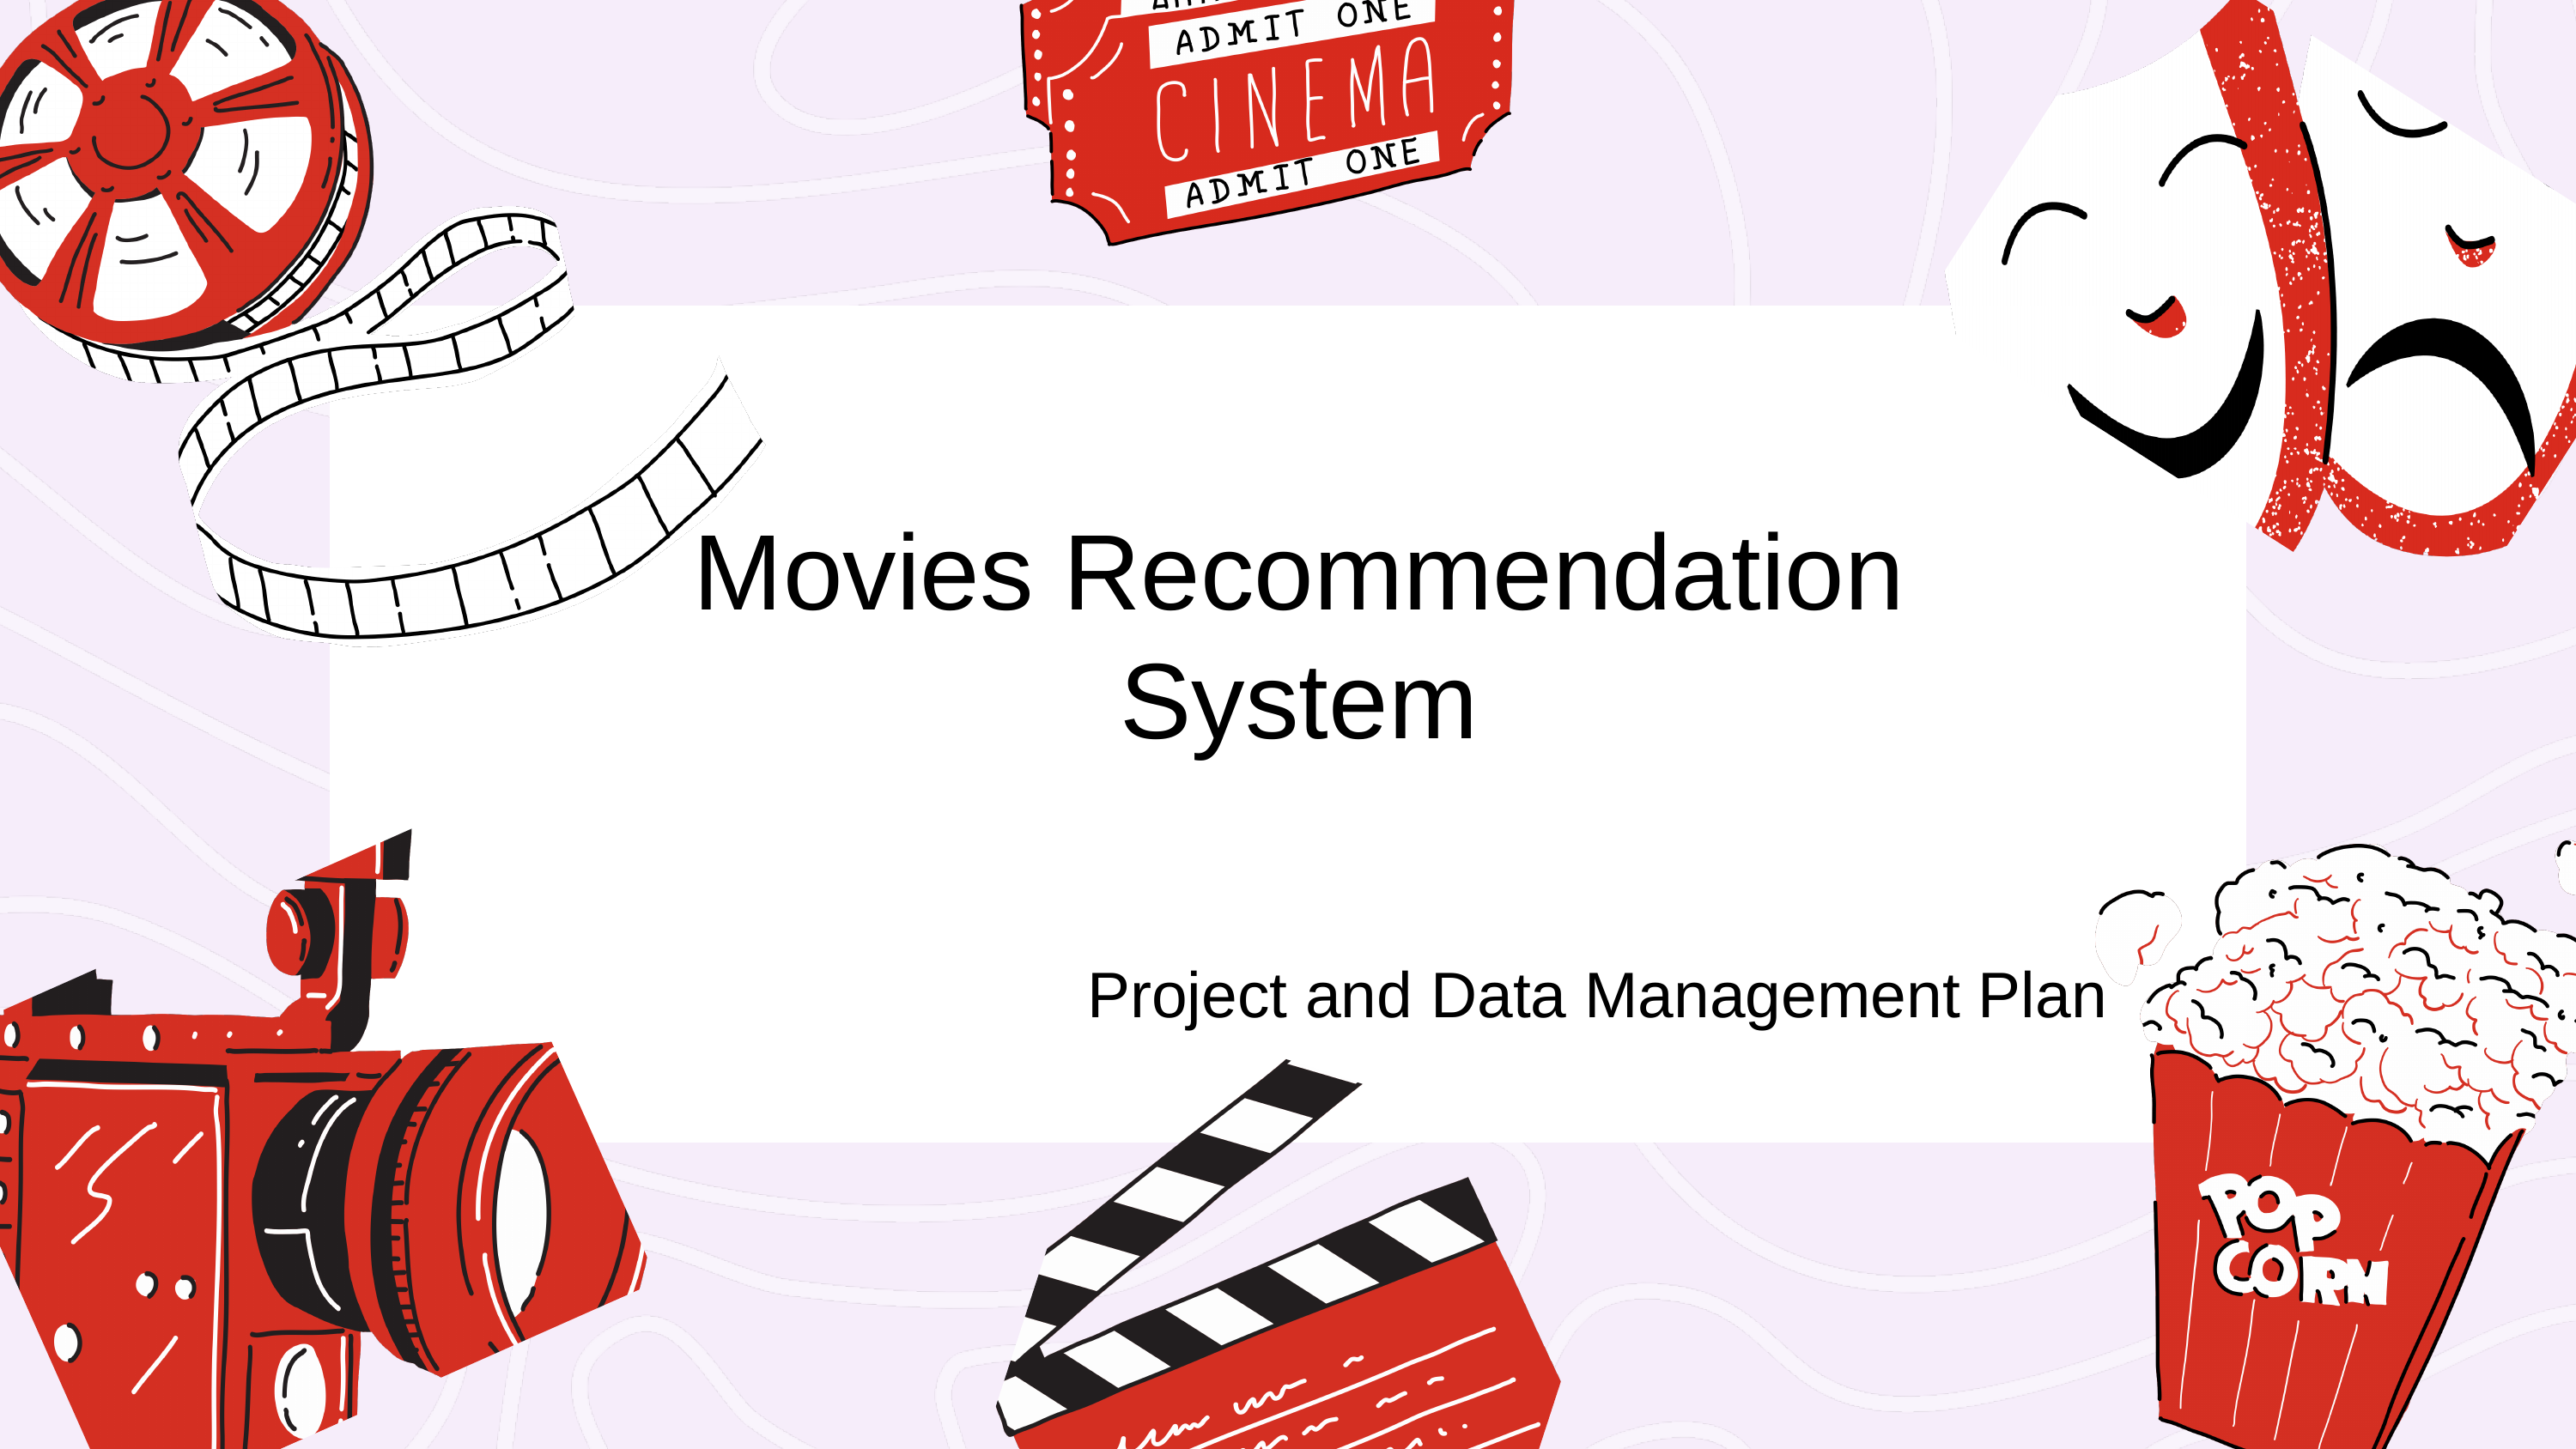

Movies Recommendation System

Project and Data Management Plan